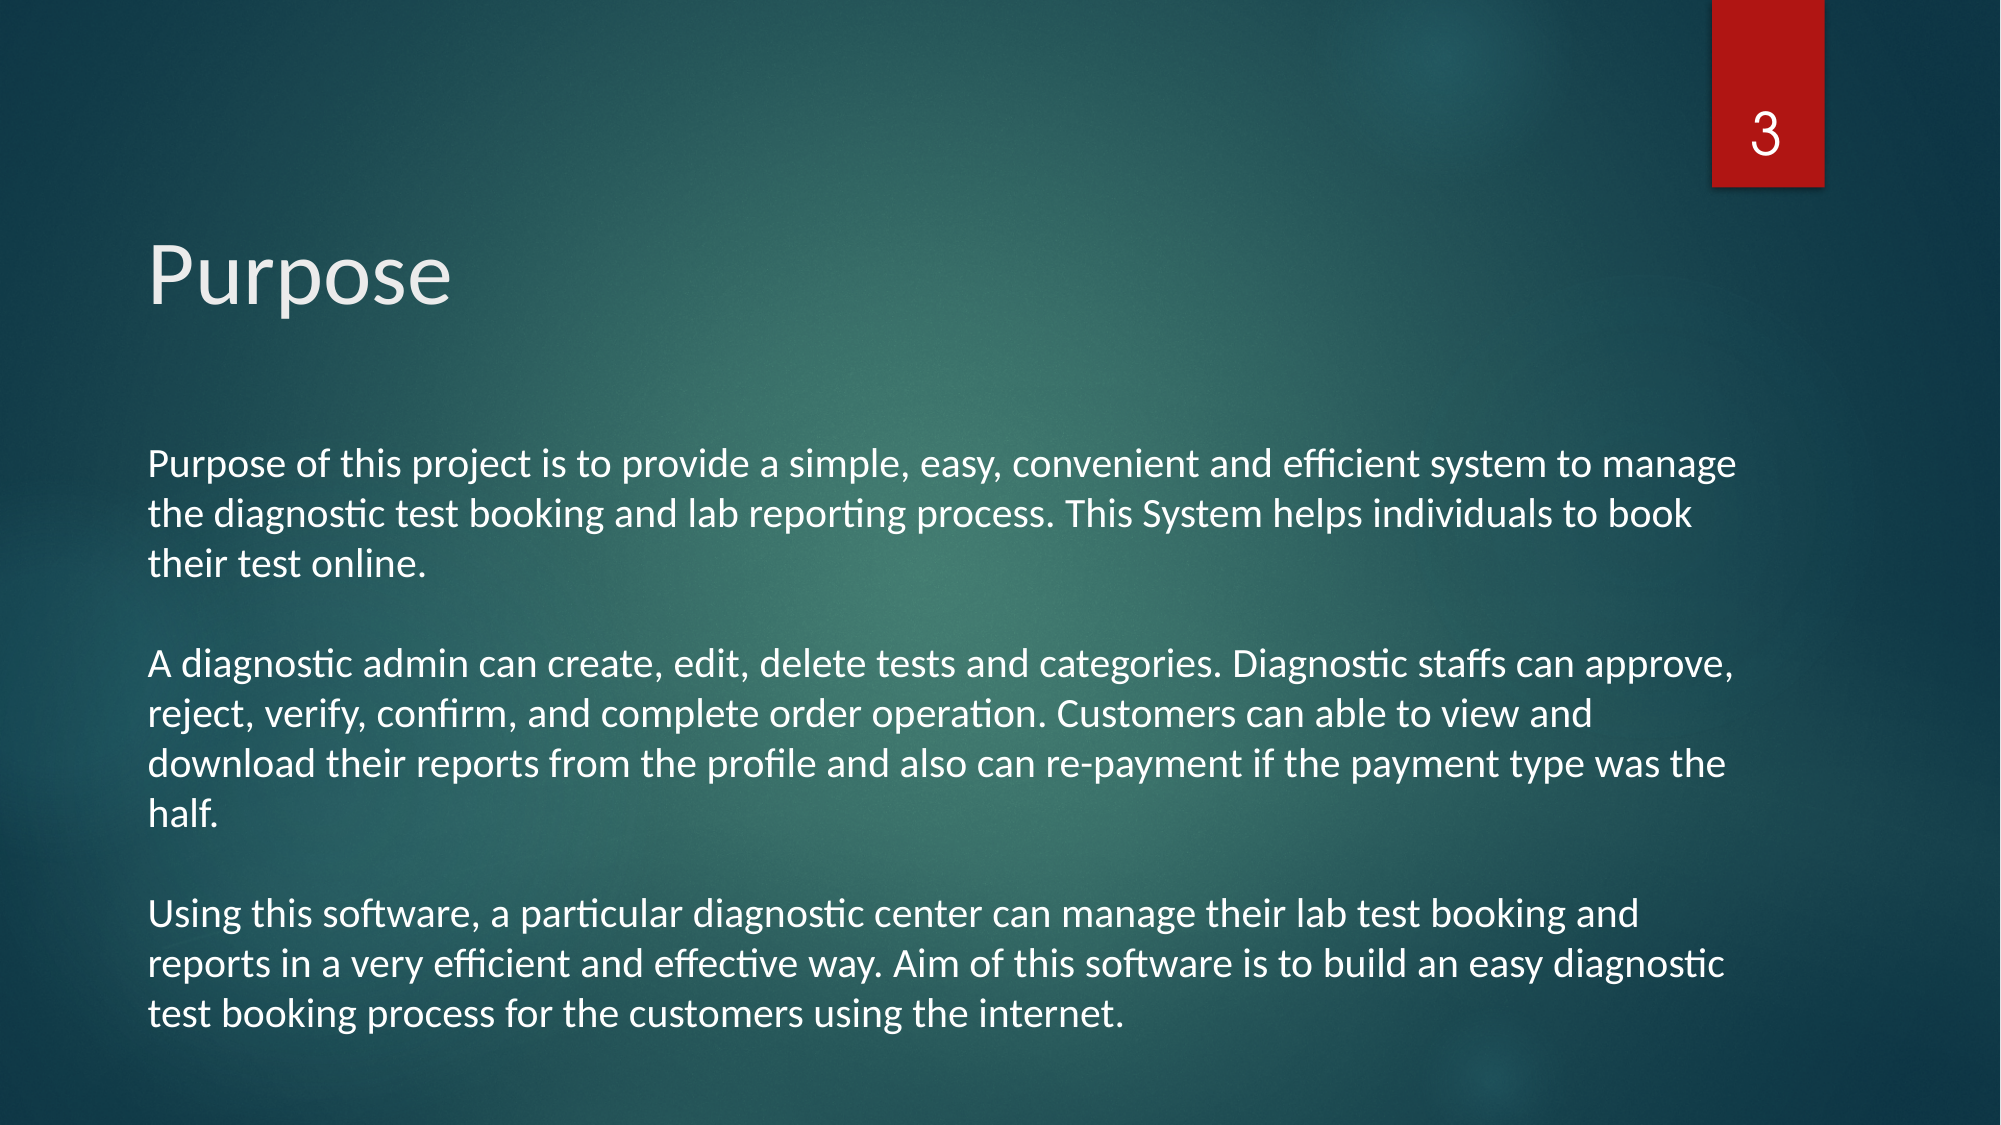

3
# Purpose
Purpose of this project is to provide a simple, easy, convenient and efficient system to manage the diagnostic test booking and lab reporting process. This System helps individuals to book their test online.

A diagnostic admin can create, edit, delete tests and categories. Diagnostic staffs can approve, reject, verify, confirm, and complete order operation. Customers can able to view and download their reports from the profile and also can re-payment if the payment type was the half.

Using this software, a particular diagnostic center can manage their lab test booking and reports in a very efficient and effective way. Aim of this software is to build an easy diagnostic test booking process for the customers using the internet.